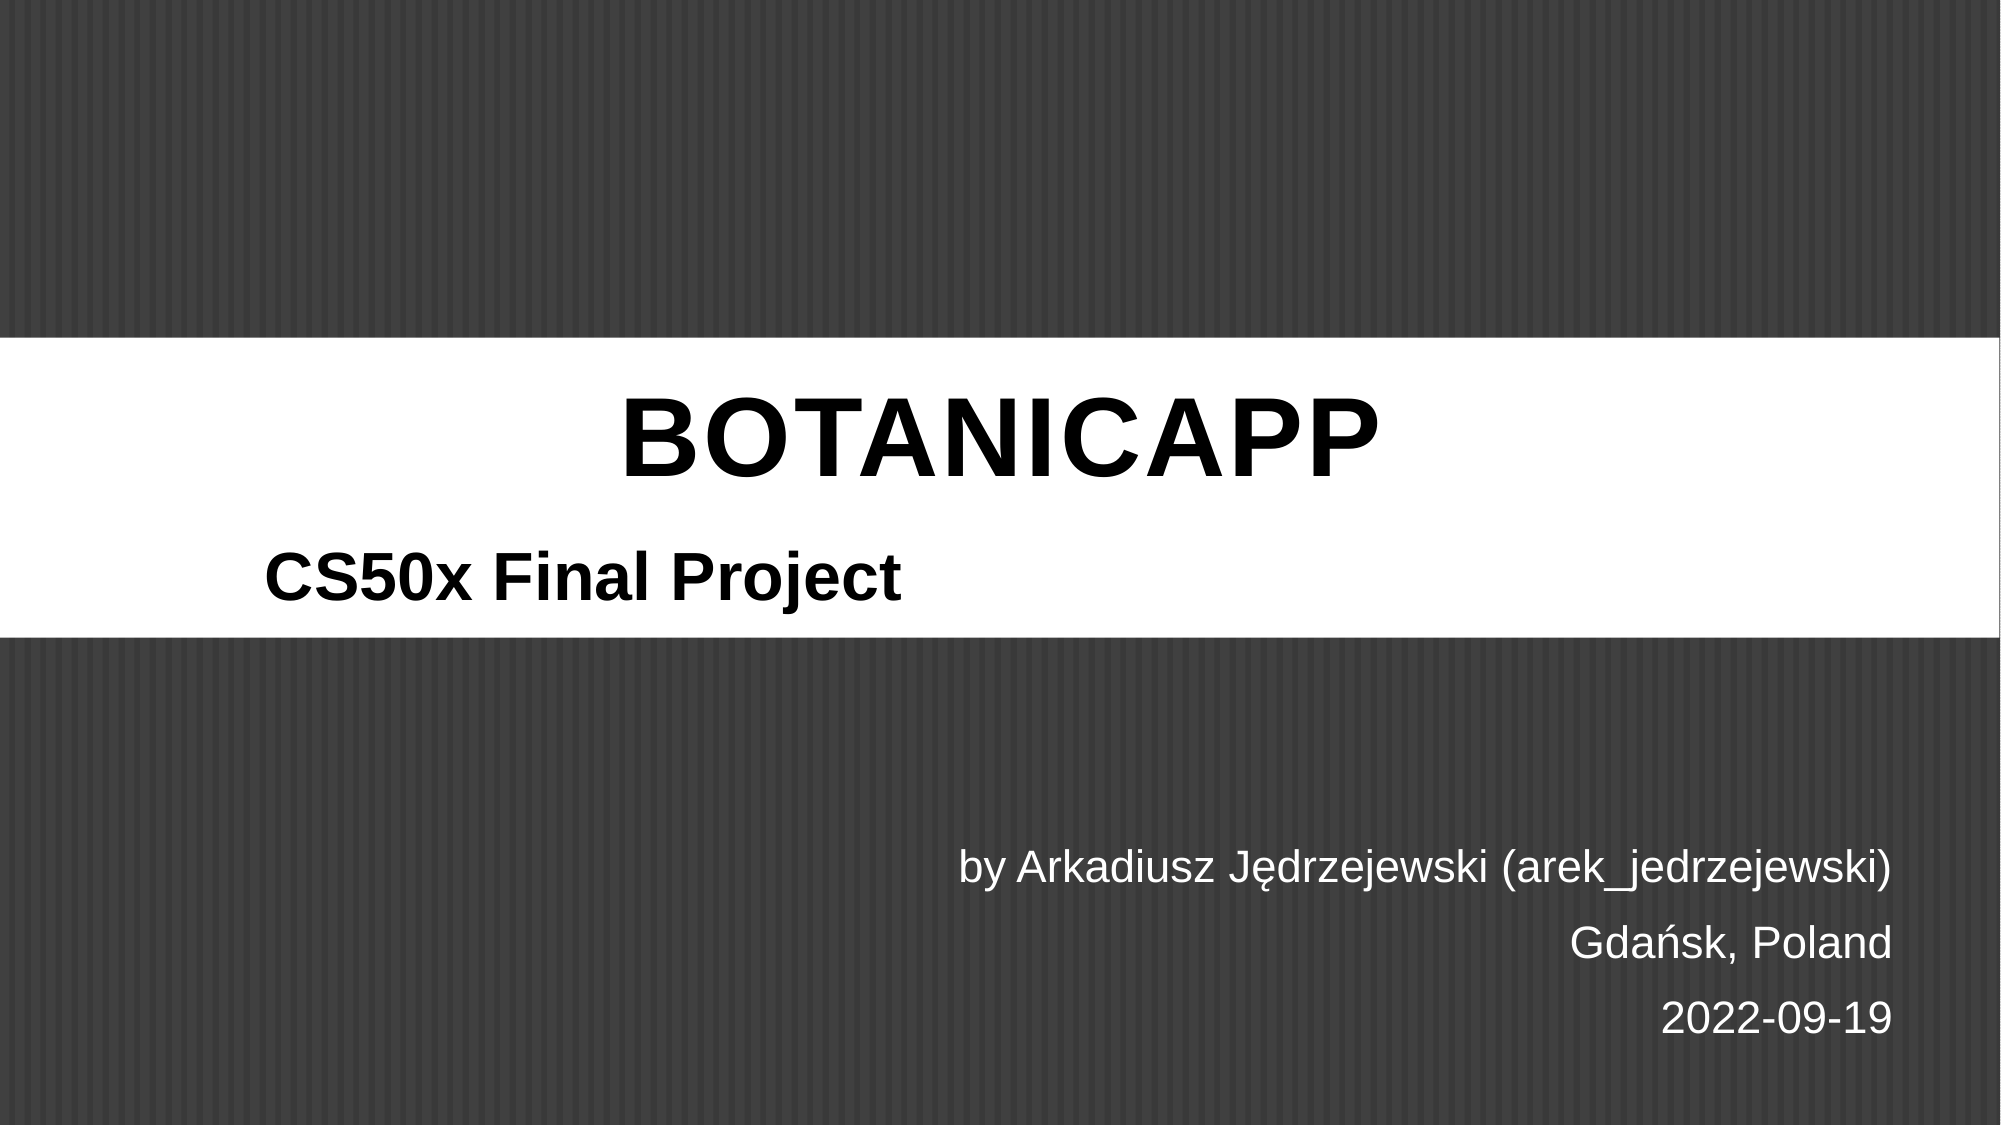

# Botanicapp
CS50x Final Project

by Arkadiusz Jędrzejewski (arek_jedrzejewski)
Gdańsk, Poland
2022-09-19